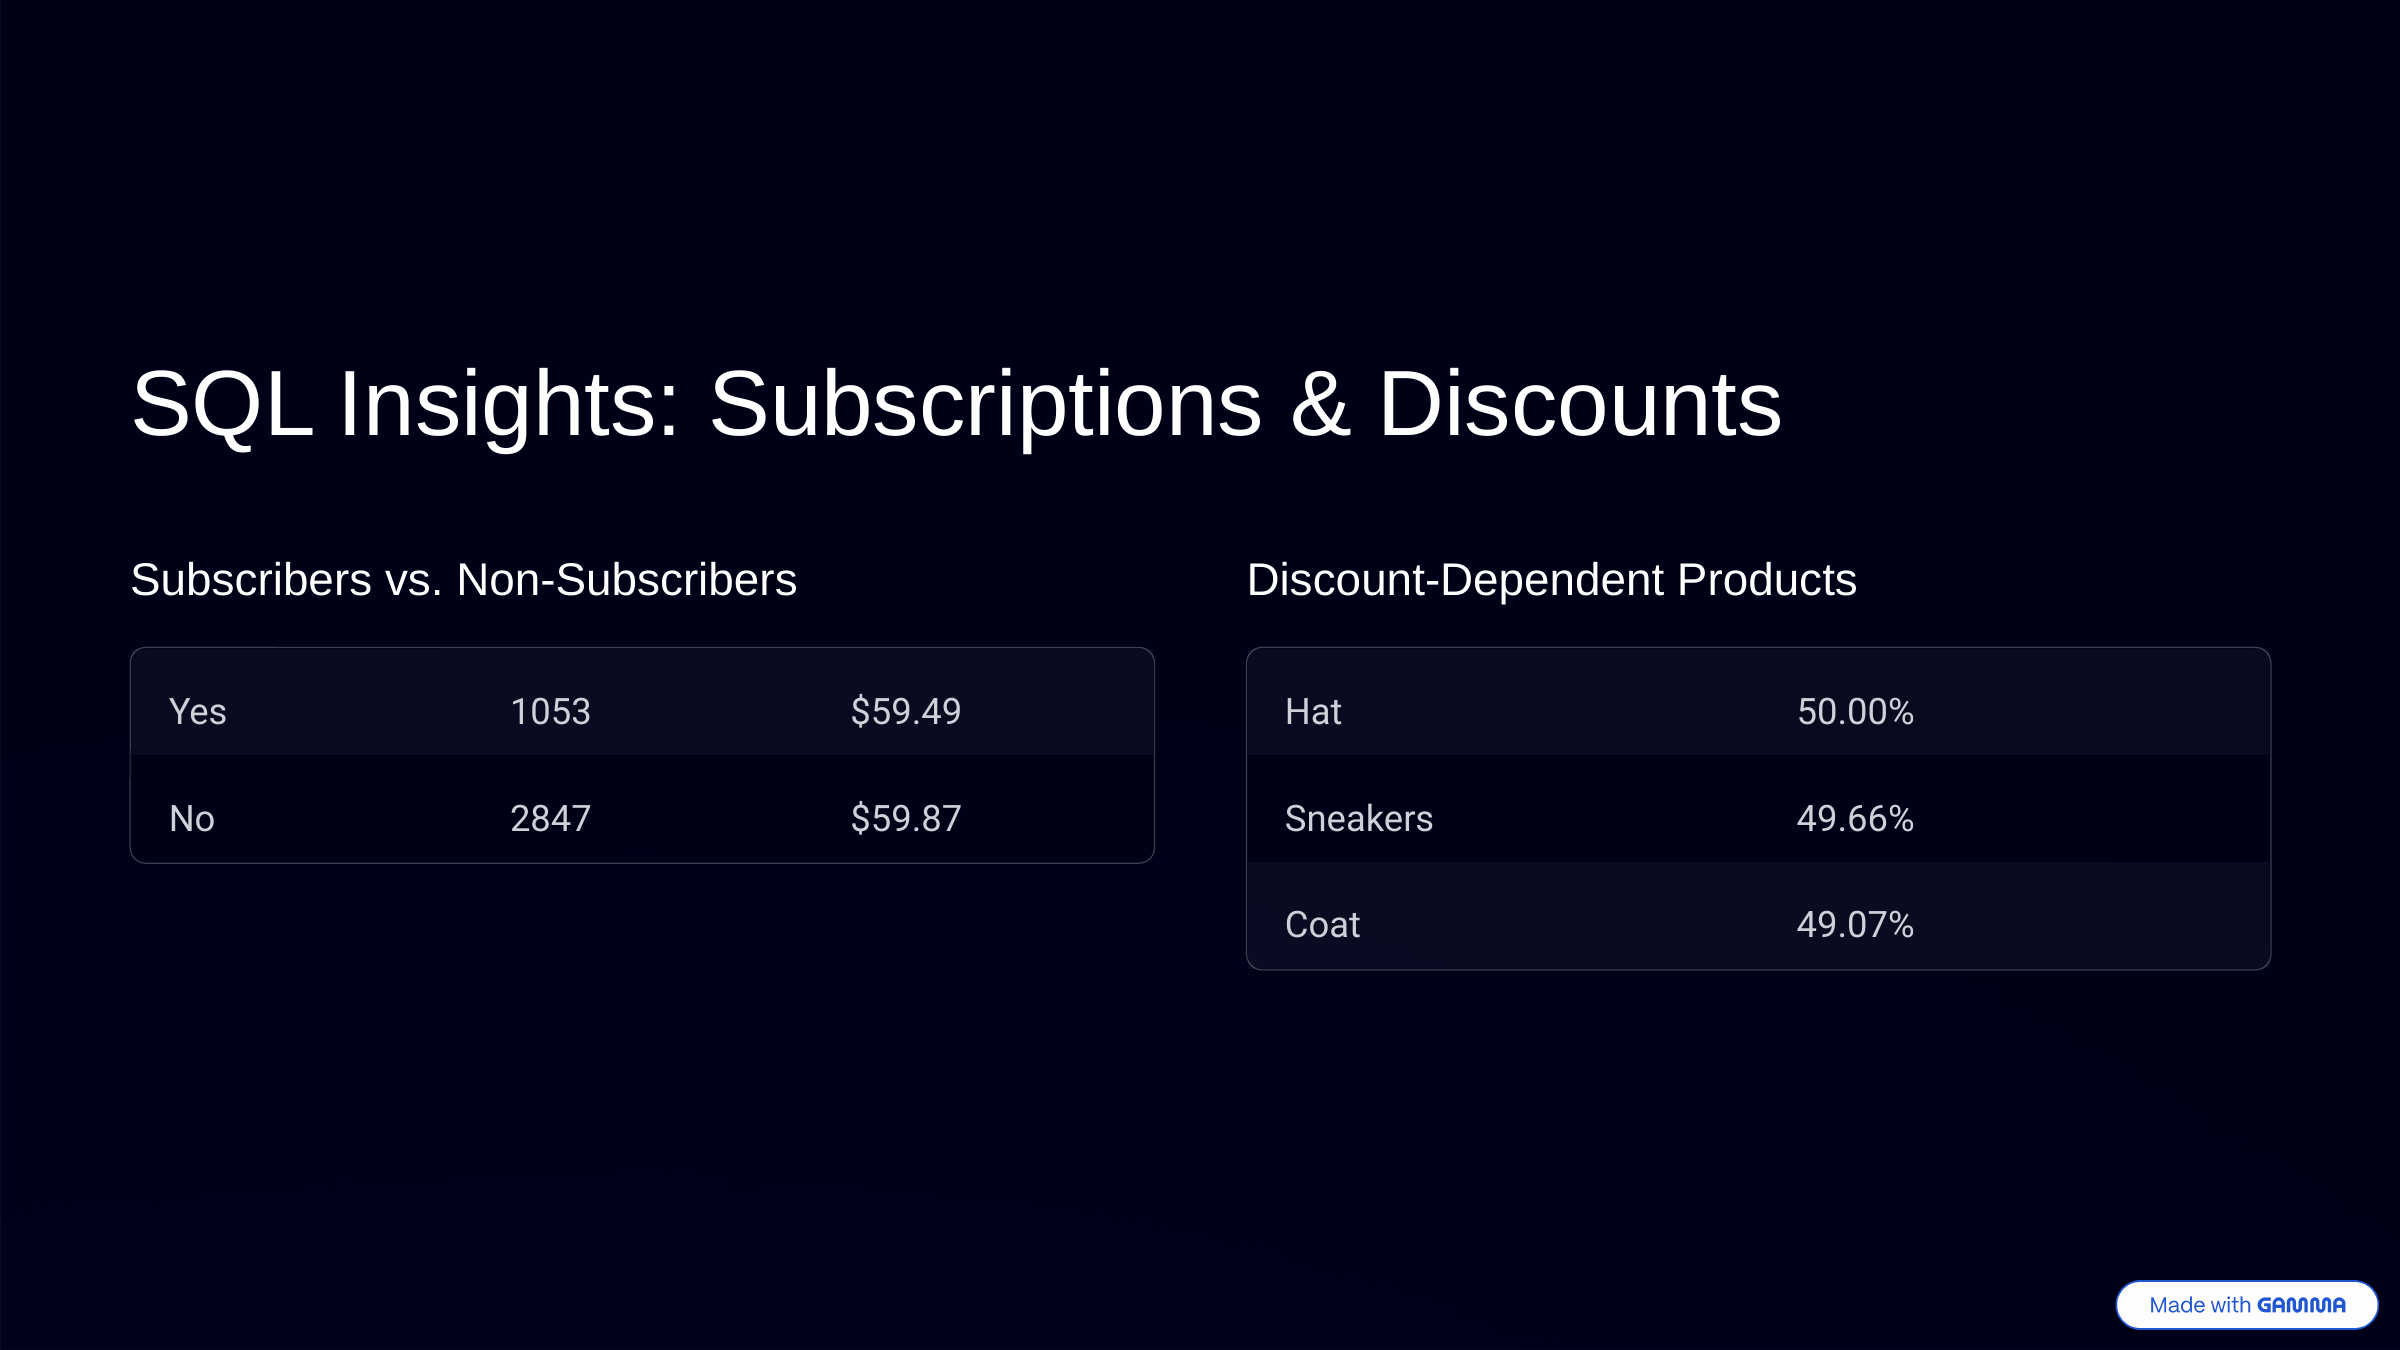

SQL Insights: Subscriptions & Discounts
Subscribers vs. Non-Subscribers
Discount-Dependent Products

Yes
1053
$59.49
Hat
50.00%

No
2847
$59.87
Sneakers
49.66%

Coat
49.07%